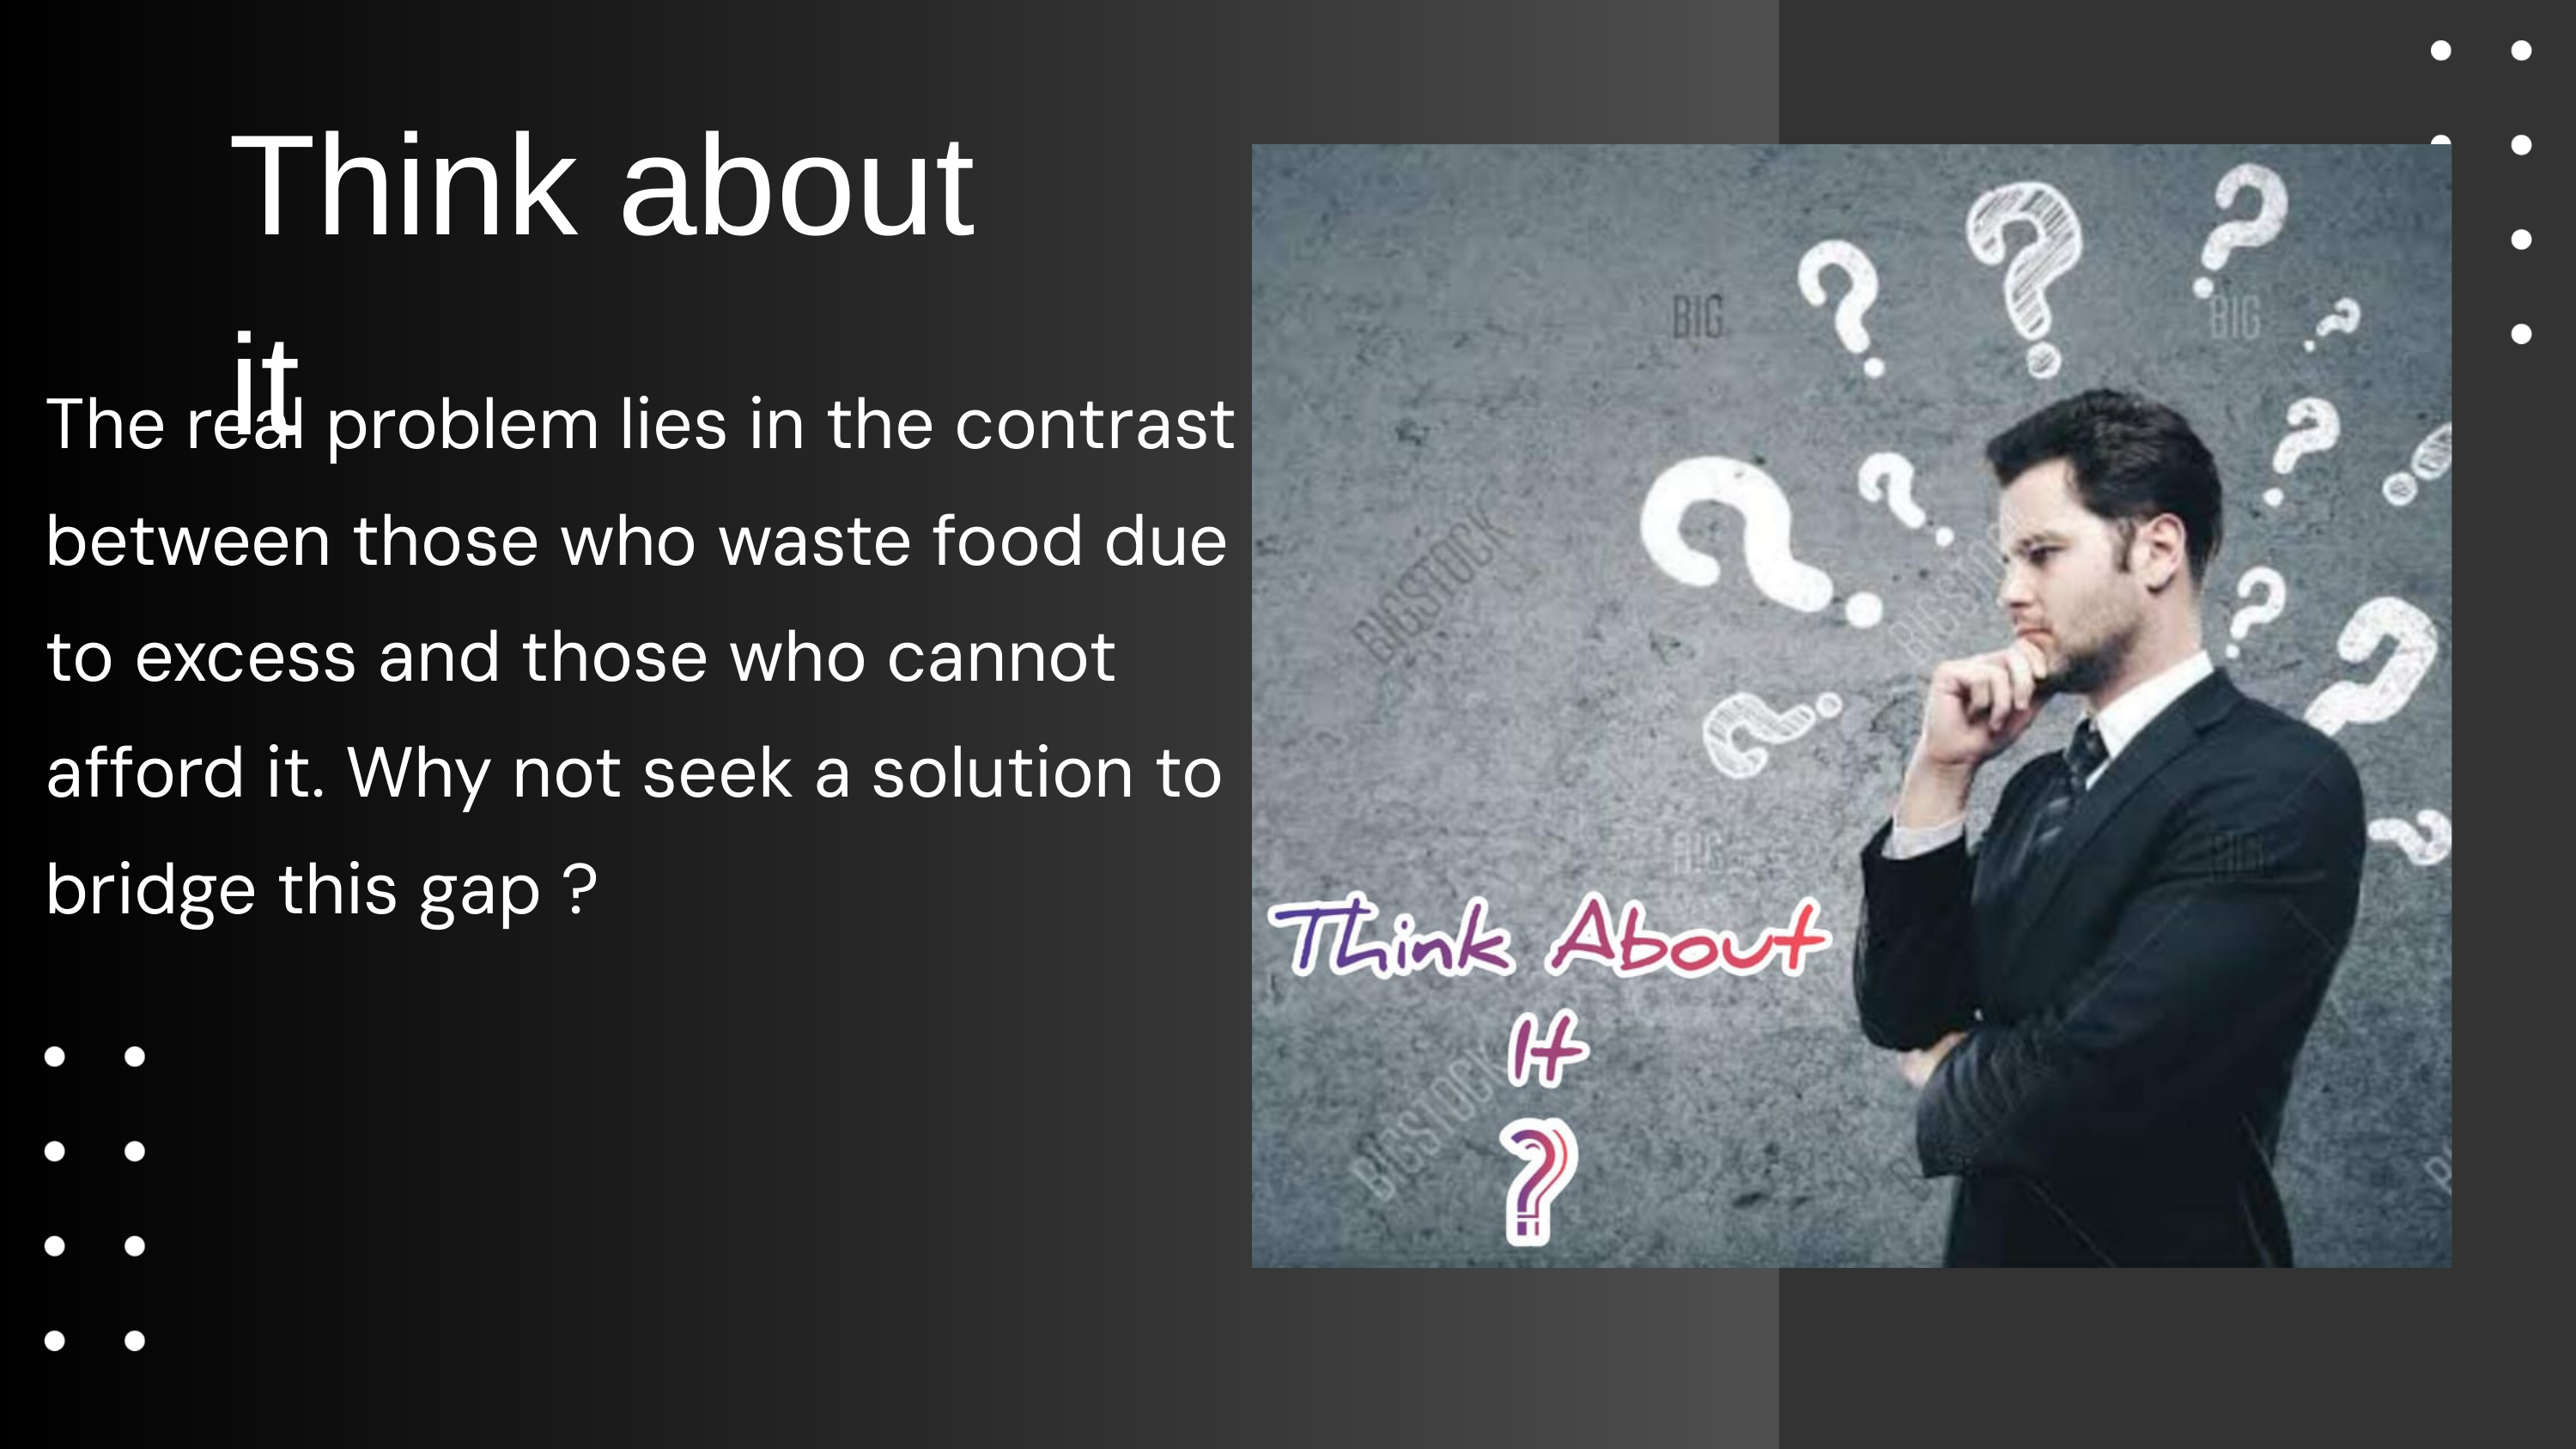

Think about it

The real problem lies in the contrast between those who waste food due to excess and those who cannot afford it. Why not seek a solution to bridge this gap ?